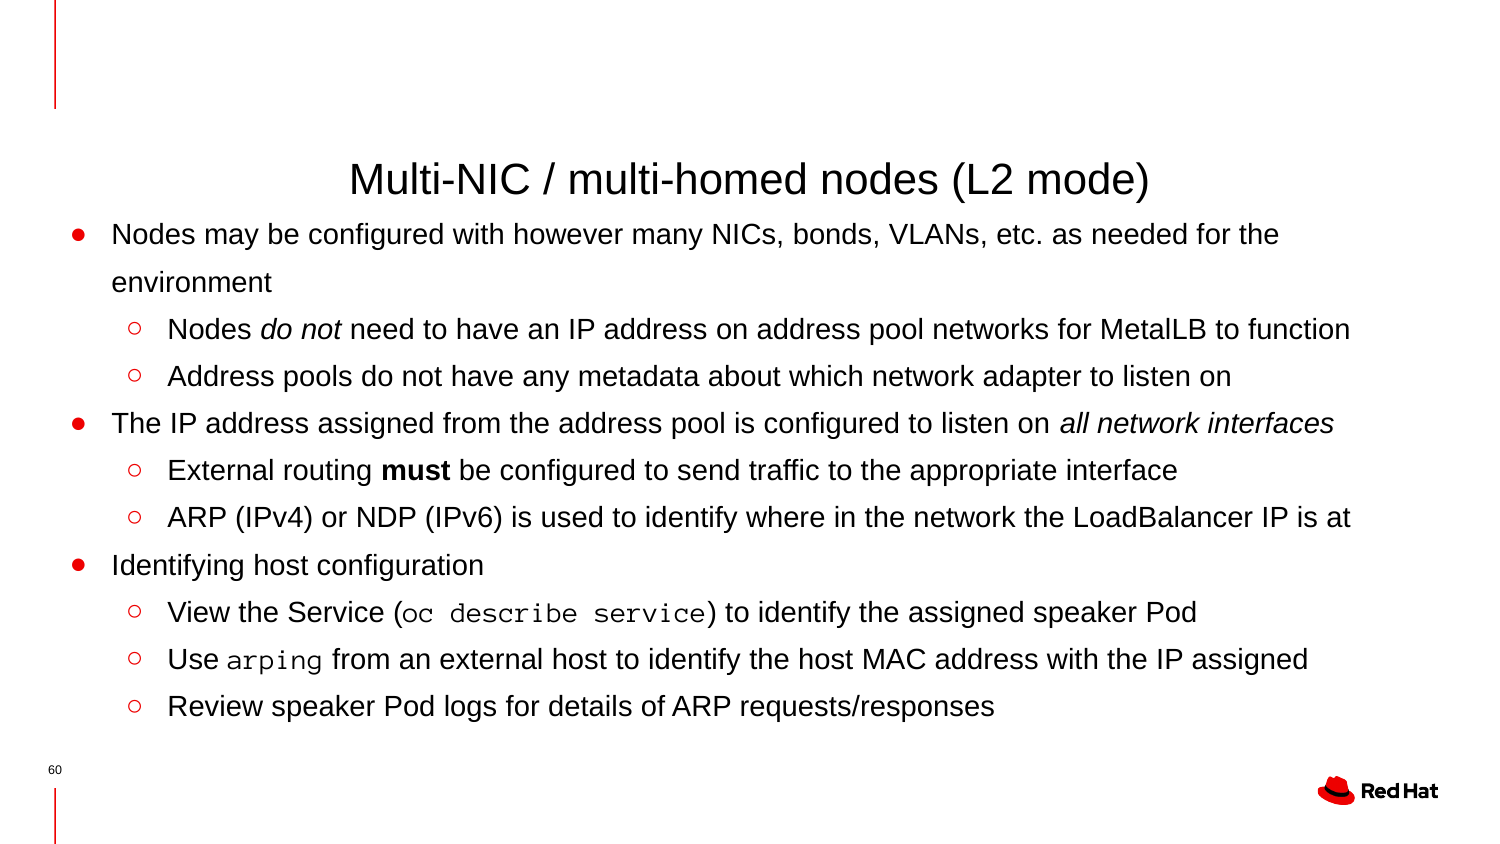

# Multi-NIC / multi-homed nodes (L2 mode)
Nodes may be configured with however many NICs, bonds, VLANs, etc. as needed for the environment
Nodes do not need to have an IP address on address pool networks for MetalLB to function
Address pools do not have any metadata about which network adapter to listen on
The IP address assigned from the address pool is configured to listen on all network interfaces
External routing must be configured to send traffic to the appropriate interface
ARP (IPv4) or NDP (IPv6) is used to identify where in the network the LoadBalancer IP is at
Identifying host configuration
View the Service (oc describe service) to identify the assigned speaker Pod
Use arping from an external host to identify the host MAC address with the IP assigned
Review speaker Pod logs for details of ARP requests/responses

60